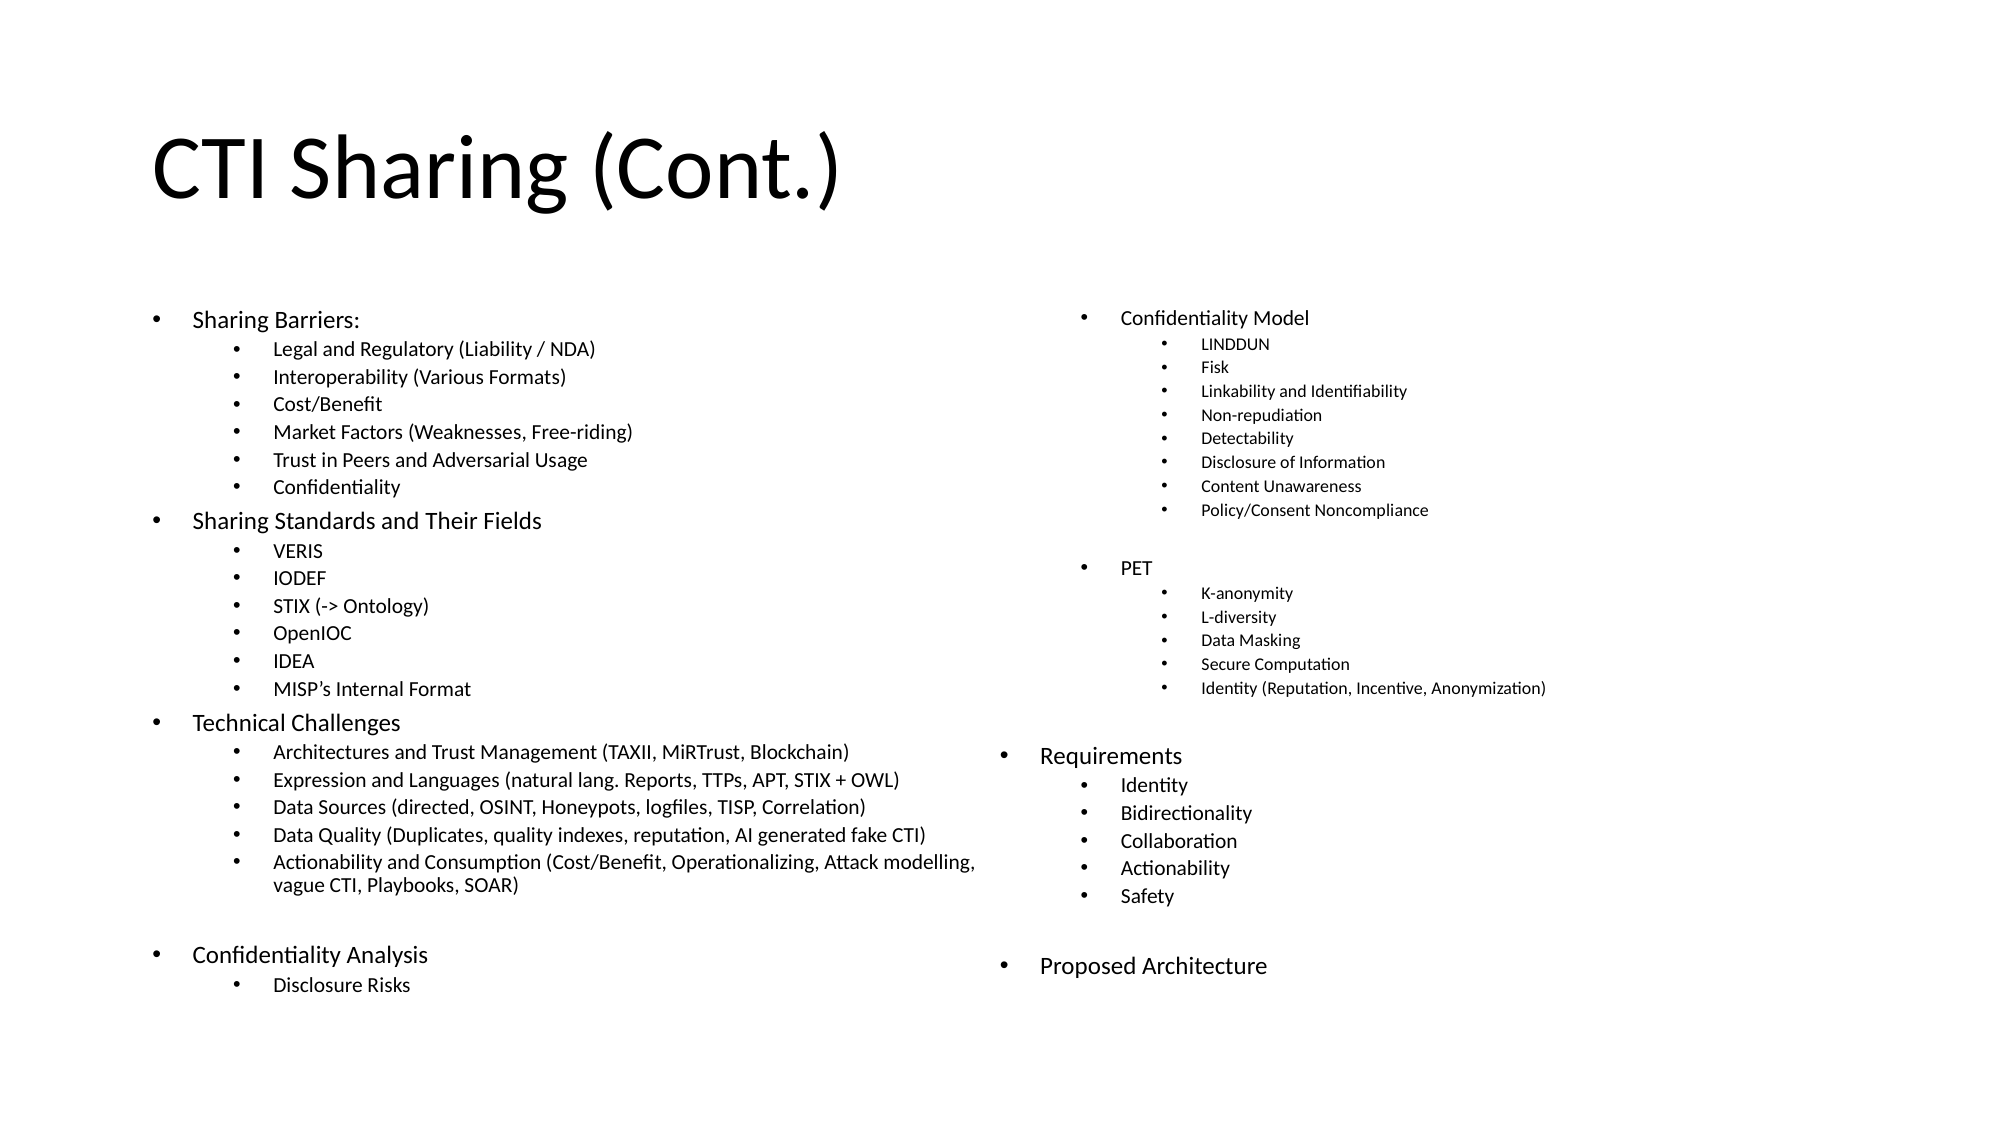

# CTI Sharing (Cont.)
Sharing Barriers:
Legal and Regulatory (Liability / NDA)
Interoperability (Various Formats)
Cost/Benefit
Market Factors (Weaknesses, Free-riding)
Trust in Peers and Adversarial Usage
Confidentiality
Sharing Standards and Their Fields
VERIS
IODEF
STIX (-> Ontology)
OpenIOC
IDEA
MISP’s Internal Format
Technical Challenges
Architectures and Trust Management (TAXII, MiRTrust, Blockchain)
Expression and Languages (natural lang. Reports, TTPs, APT, STIX + OWL)
Data Sources (directed, OSINT, Honeypots, logfiles, TISP, Correlation)
Data Quality (Duplicates, quality indexes, reputation, AI generated fake CTI)
Actionability and Consumption (Cost/Benefit, Operationalizing, Attack modelling, vague CTI, Playbooks, SOAR)

Confidentiality Analysis
Disclosure Risks
Confidentiality Model
LINDDUN
Fisk
Linkability and Identifiability
Non-repudiation
Detectability
Disclosure of Information
Content Unawareness
Policy/Consent Noncompliance

PET
K-anonymity
L-diversity
Data Masking
Secure Computation
Identity (Reputation, Incentive, Anonymization)

Requirements
Identity
Bidirectionality
Collaboration
Actionability
Safety

Proposed Architecture